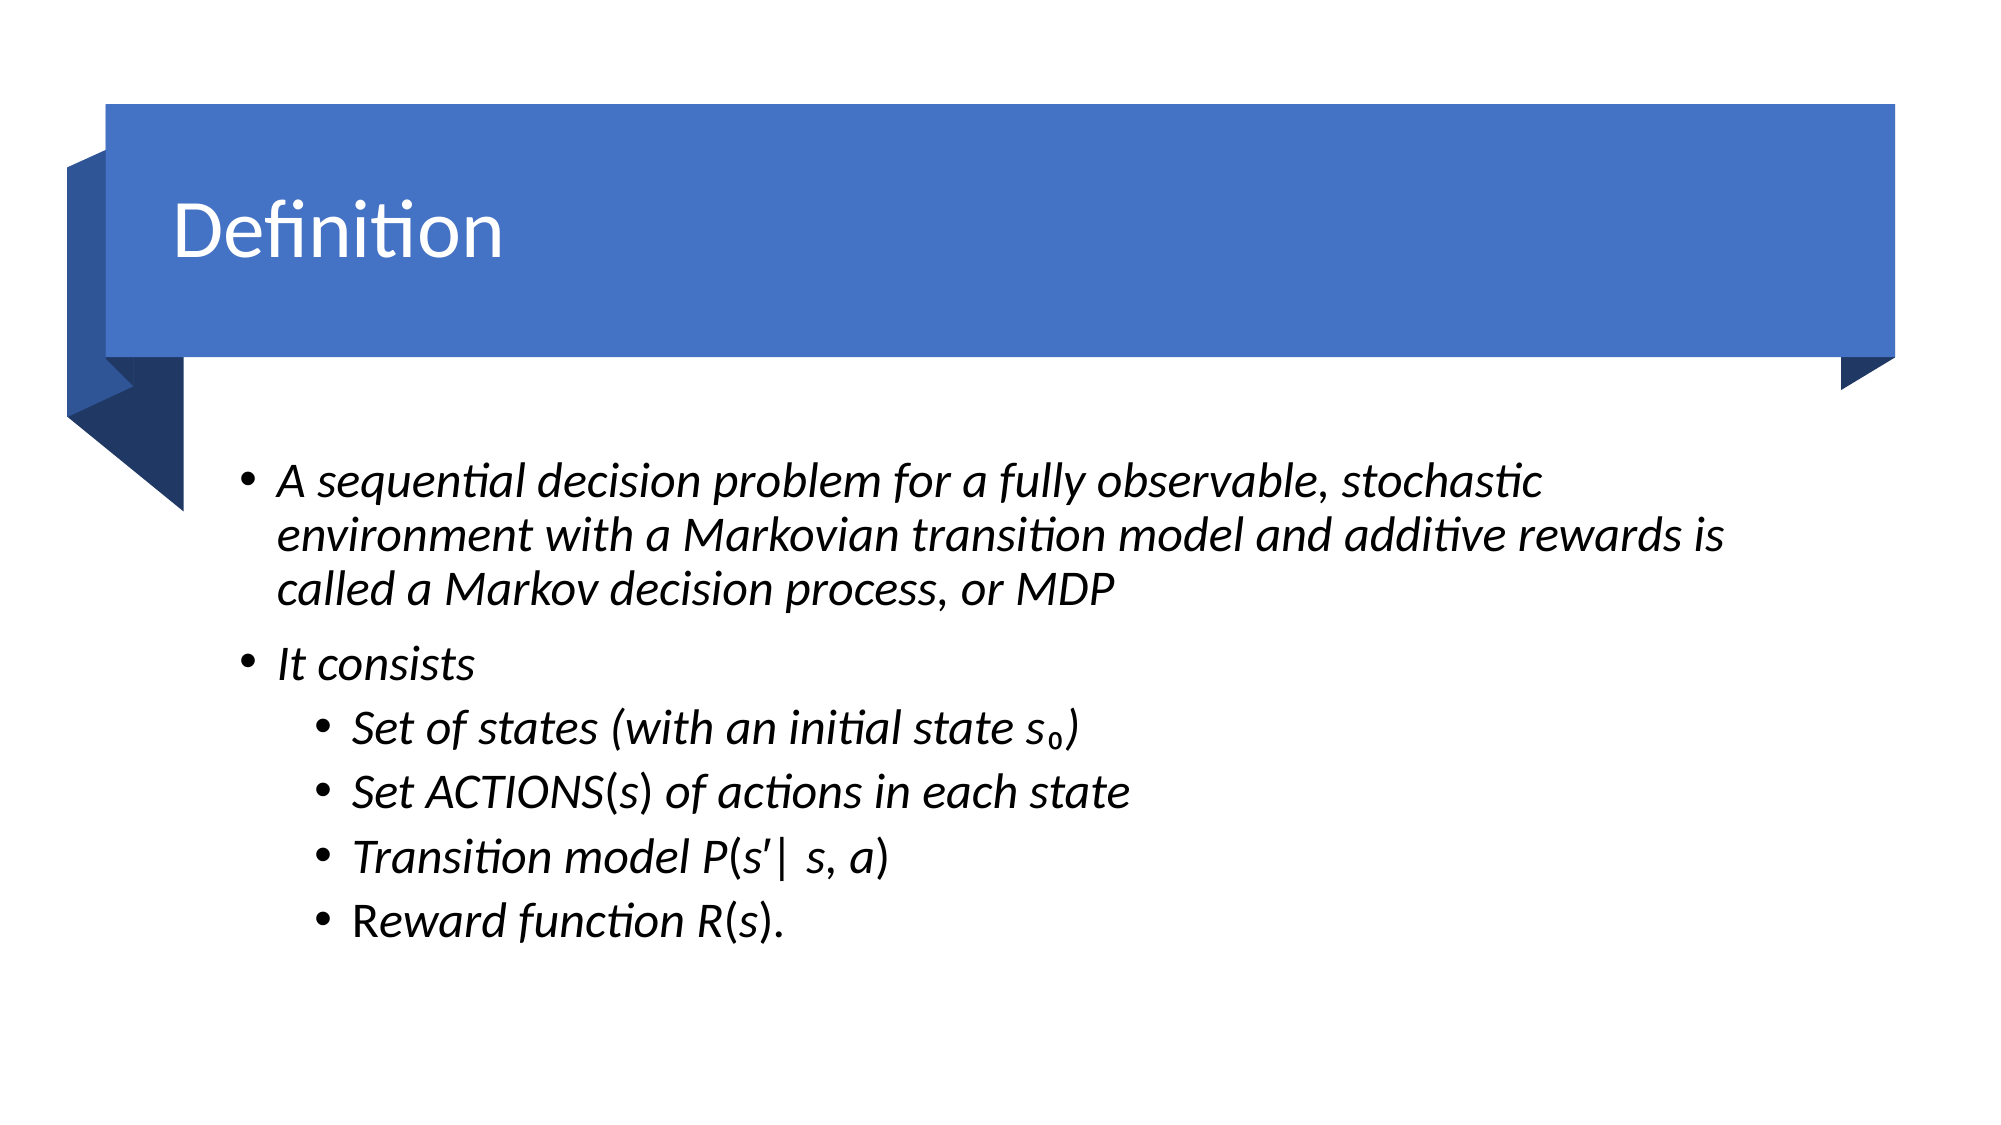

# Definition

A sequential decision problem for a fully observable, stochastic environment with a Markovian transition model and additive rewards is called a Markov decision process, or MDP
It consists
Set of states (with an initial state s₀)
Set ACTIONS(s) of actions in each state
Transition model P(s′| s, a)
Reward function R(s).